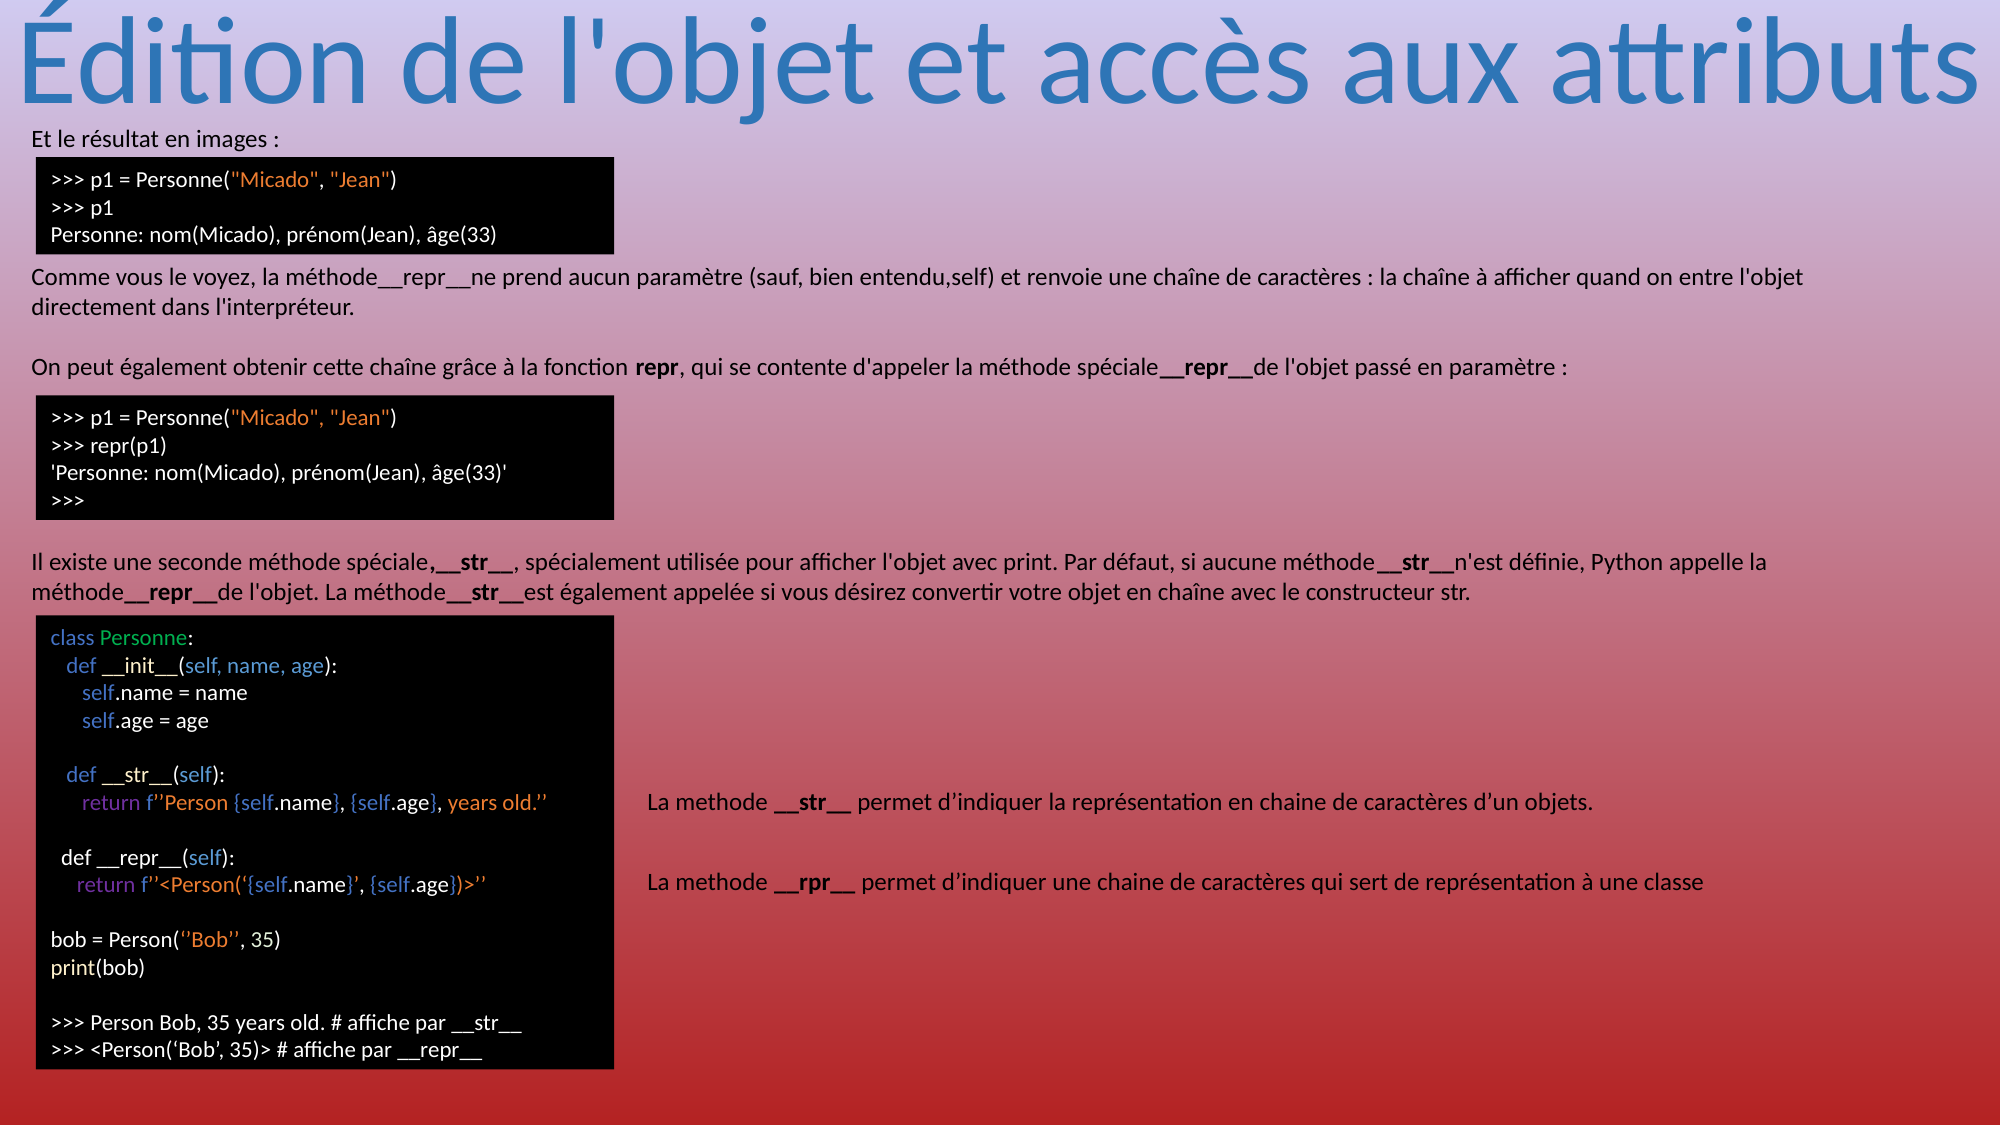

# Édition de l'objet et accès aux attributs
Et le résultat en images :
Comme vous le voyez, la méthode__repr__ne prend aucun paramètre (sauf, bien entendu,self) et renvoie une chaîne de caractères : la chaîne à afficher quand on entre l'objet directement dans l'interpréteur.

On peut également obtenir cette chaîne grâce à la fonction repr, qui se contente d'appeler la méthode spéciale__repr__de l'objet passé en paramètre :
>>> p1 = Personne("Micado", "Jean")
>>> repr(p1)
'Personne: nom(Micado), prénom(Jean), âge(33)'
>>>
Il existe une seconde méthode spéciale,__str__, spécialement utilisée pour afficher l'objet avec print. Par défaut, si aucune méthode__str__n'est définie, Python appelle la méthode__repr__de l'objet. La méthode__str__est également appelée si vous désirez convertir votre objet en chaîne avec le constructeur str.
class Personne:
   def __init__(self, name, age):
      self.name = name
      self.age = age

   def __str__(self):
      return f’’Person {self.name}, {self.age}, years old.’’

  def __repr__(self):
     return f’’<Person(‘{self.name}’, {self.age})>’’

bob = Person(‘’Bob’’, 35)
print(bob)

>>> Person Bob, 35 years old. # affiche par __str__
>>> <Person(‘Bob’, 35)> # affiche par __repr__
La methode __str__ permet d’indiquer la représentation en chaine de caractères d’un objets.
La methode __rpr__ permet d’indiquer une chaine de caractères qui sert de représentation à une classe
>>> p1 = Personne("Micado", "Jean")
>>> p1
Personne: nom(Micado), prénom(Jean), âge(33)

263